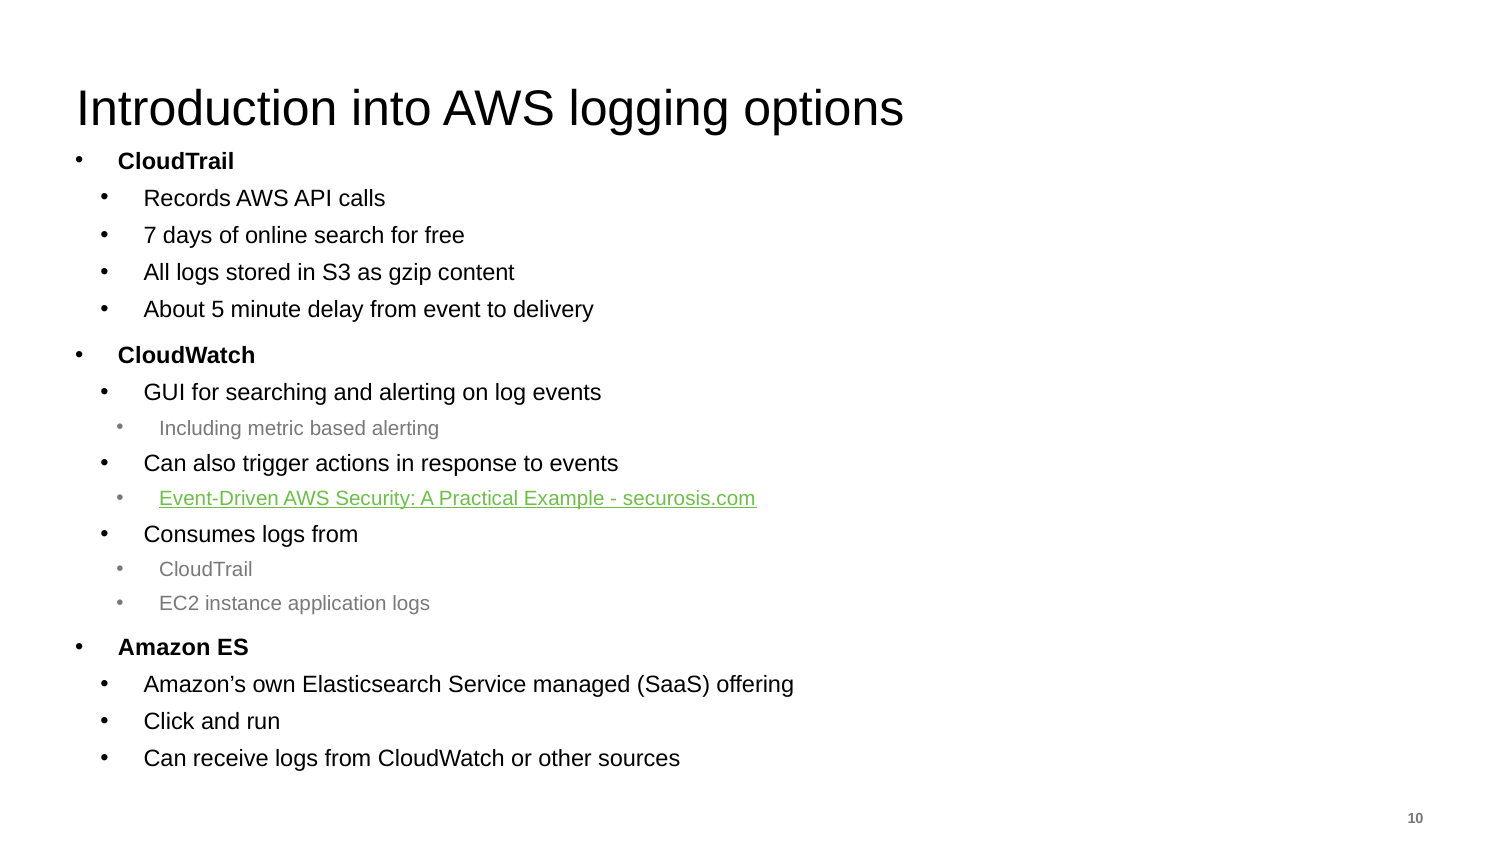

# Introduction into AWS logging options
CloudTrail
Records AWS API calls
7 days of online search for free
All logs stored in S3 as gzip content
About 5 minute delay from event to delivery
CloudWatch
GUI for searching and alerting on log events
Including metric based alerting
Can also trigger actions in response to events
Event-Driven AWS Security: A Practical Example - securosis.com
Consumes logs from
CloudTrail
EC2 instance application logs
Amazon ES
Amazon’s own Elasticsearch Service managed (SaaS) offering
Click and run
Can receive logs from CloudWatch or other sources